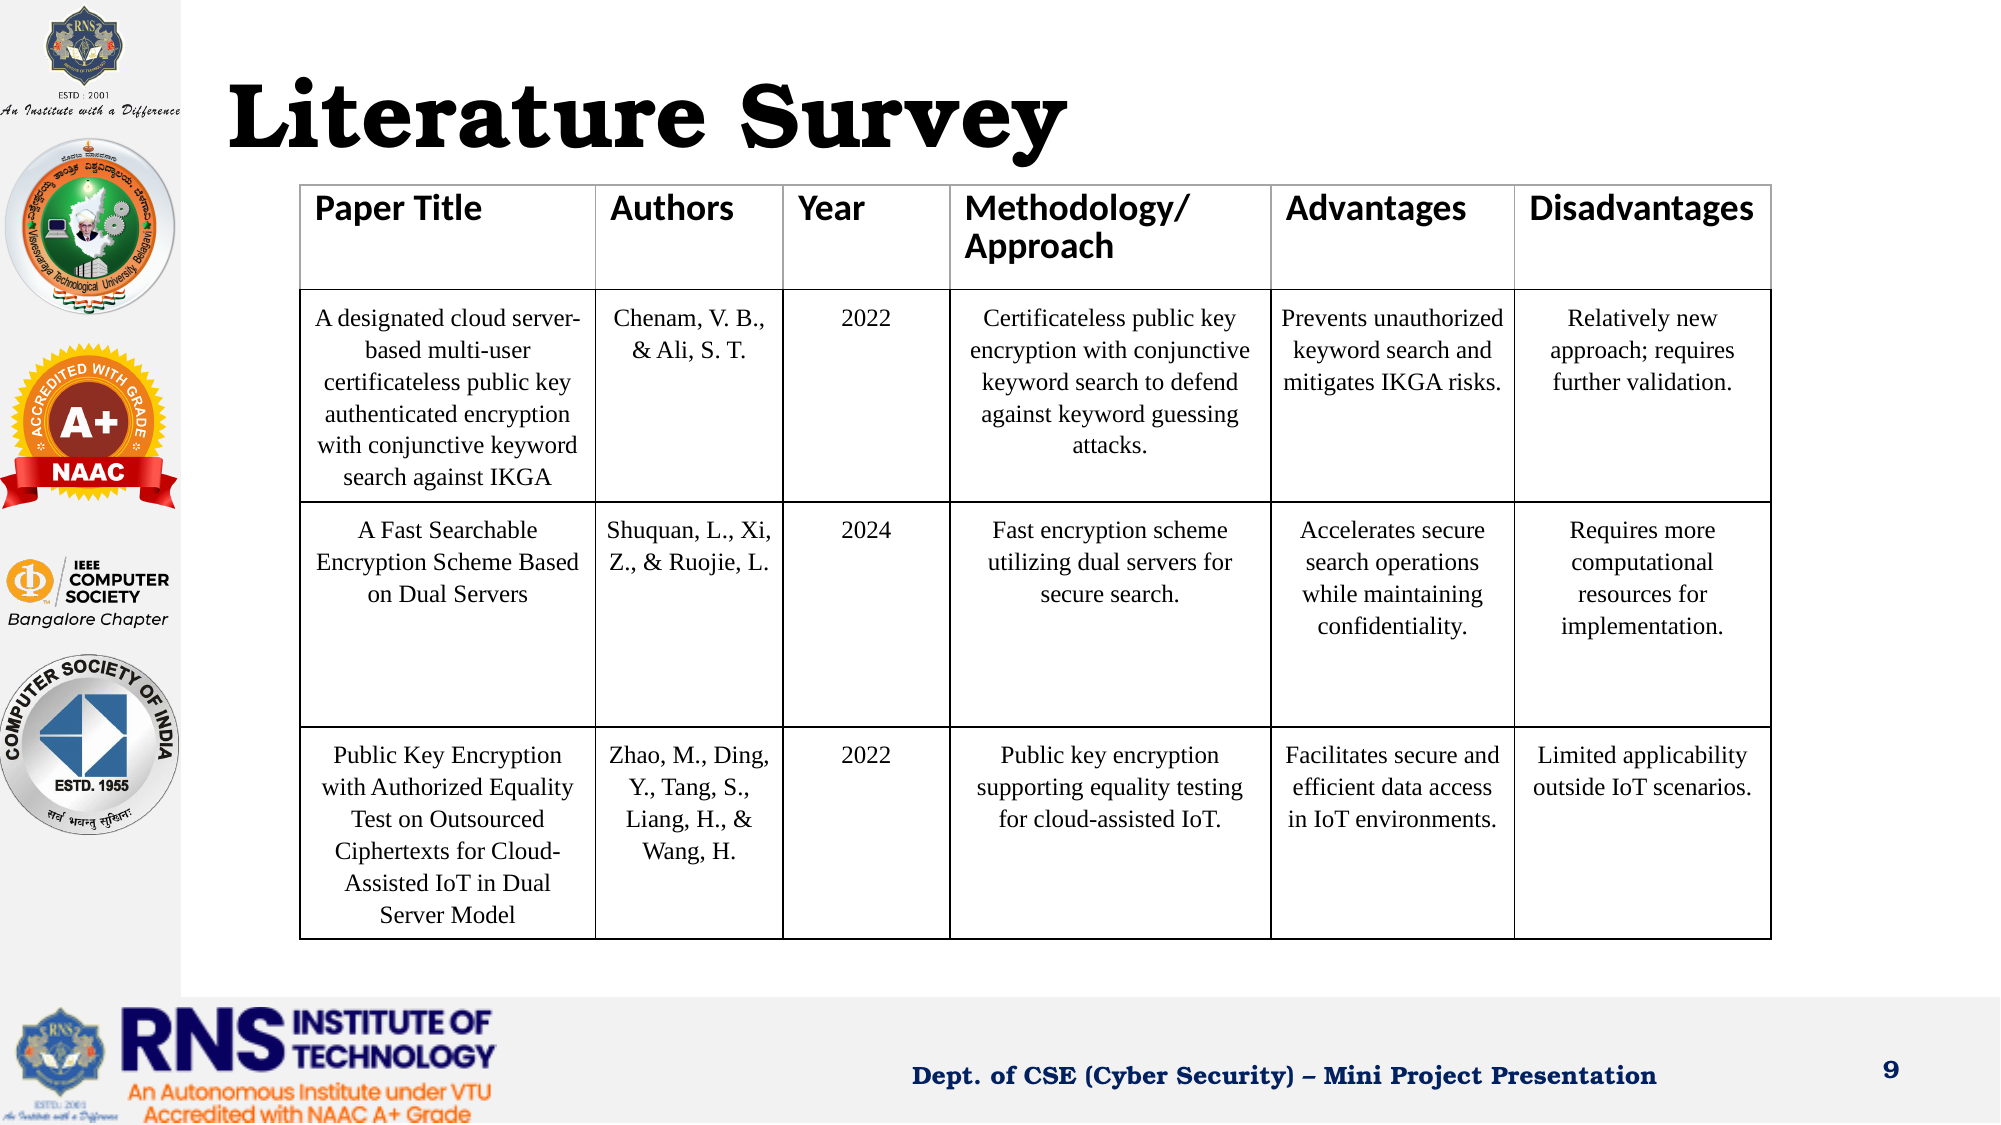

# Literature Survey
| Paper Title | Authors | Year | Methodology/ Approach | Advantages | Disadvantages |
| --- | --- | --- | --- | --- | --- |
| A designated cloud server-based multi-user certificateless public key authenticated encryption with conjunctive keyword search against IKGA | Chenam, V. B., & Ali, S. T. | 2022 | Certificateless public key encryption with conjunctive keyword search to defend against keyword guessing attacks. | Prevents unauthorized keyword search and mitigates IKGA risks. | Relatively new approach; requires further validation. |
| A Fast Searchable Encryption Scheme Based on Dual Servers | Shuquan, L., Xi, Z., & Ruojie, L. | 2024 | Fast encryption scheme utilizing dual servers for secure search. | Accelerates secure search operations while maintaining confidentiality. | Requires more computational resources for implementation. |
| Public Key Encryption with Authorized Equality Test on Outsourced Ciphertexts for Cloud‐Assisted IoT in Dual Server Model | Zhao, M., Ding, Y., Tang, S., Liang, H., & Wang, H. | 2022 | Public key encryption supporting equality testing for cloud-assisted IoT. | Facilitates secure and efficient data access in IoT environments. | Limited applicability outside IoT scenarios. |
9
Dept. of CSE (Cyber Security) – Mini Project Presentation